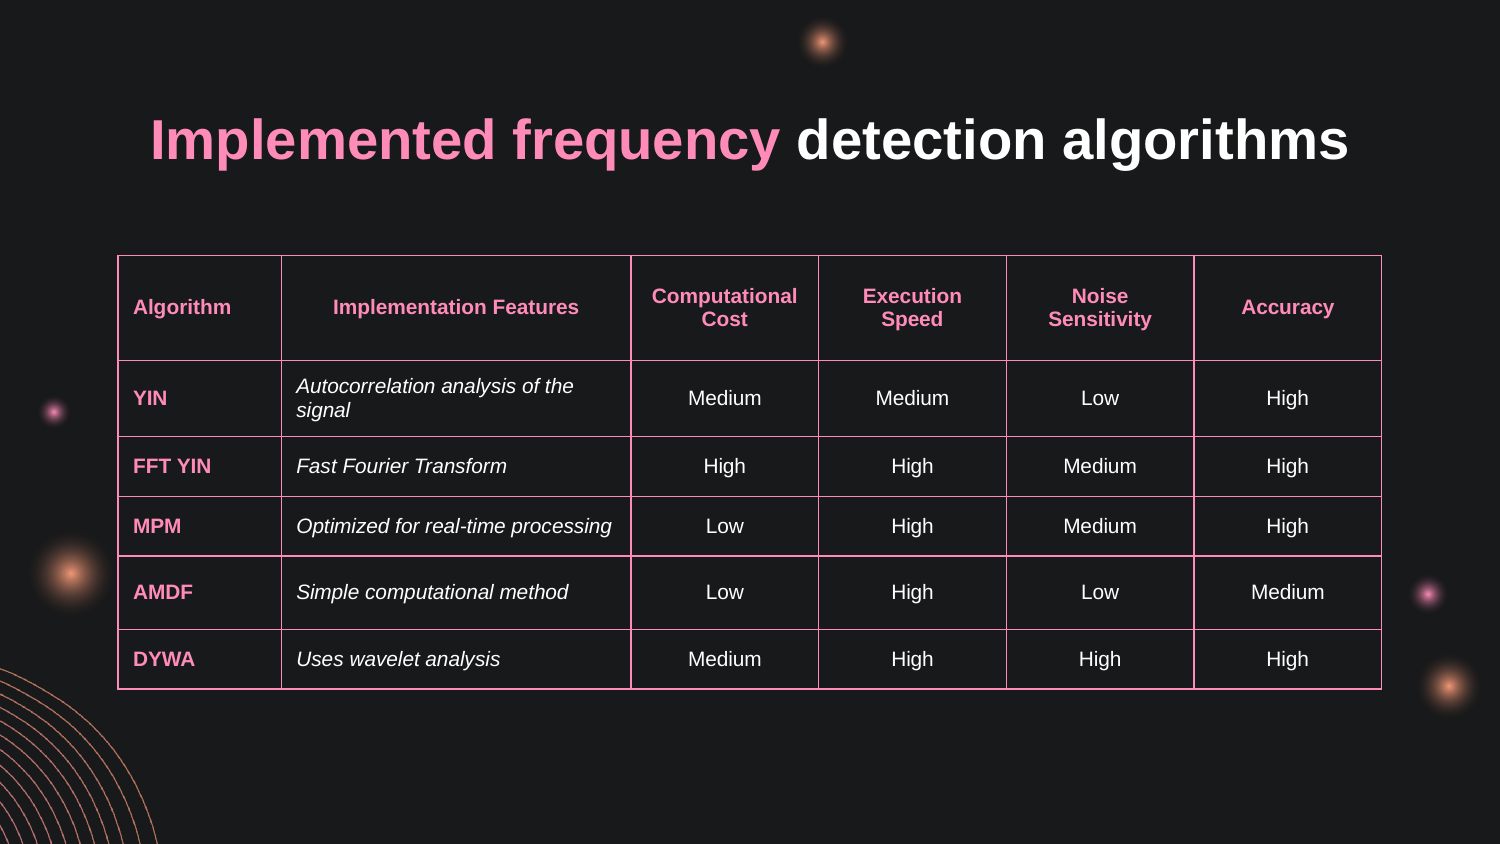

# Implemented frequency detection algorithms
| Algorithm | Implementation Features | Computational Cost | Execution Speed | Noise Sensitivity | Accuracy |
| --- | --- | --- | --- | --- | --- |
| YIN | Autocorrelation analysis of the signal | Medium | Medium | Low | High |
| FFT YIN | Fast Fourier Transform | High | High | Medium | High |
| MPM | Optimized for real-time processing | Low | High | Medium | High |
| AMDF | Simple computational method | Low | High | Low | Medium |
| DYWA | Uses wavelet analysis | Medium | High | High | High |